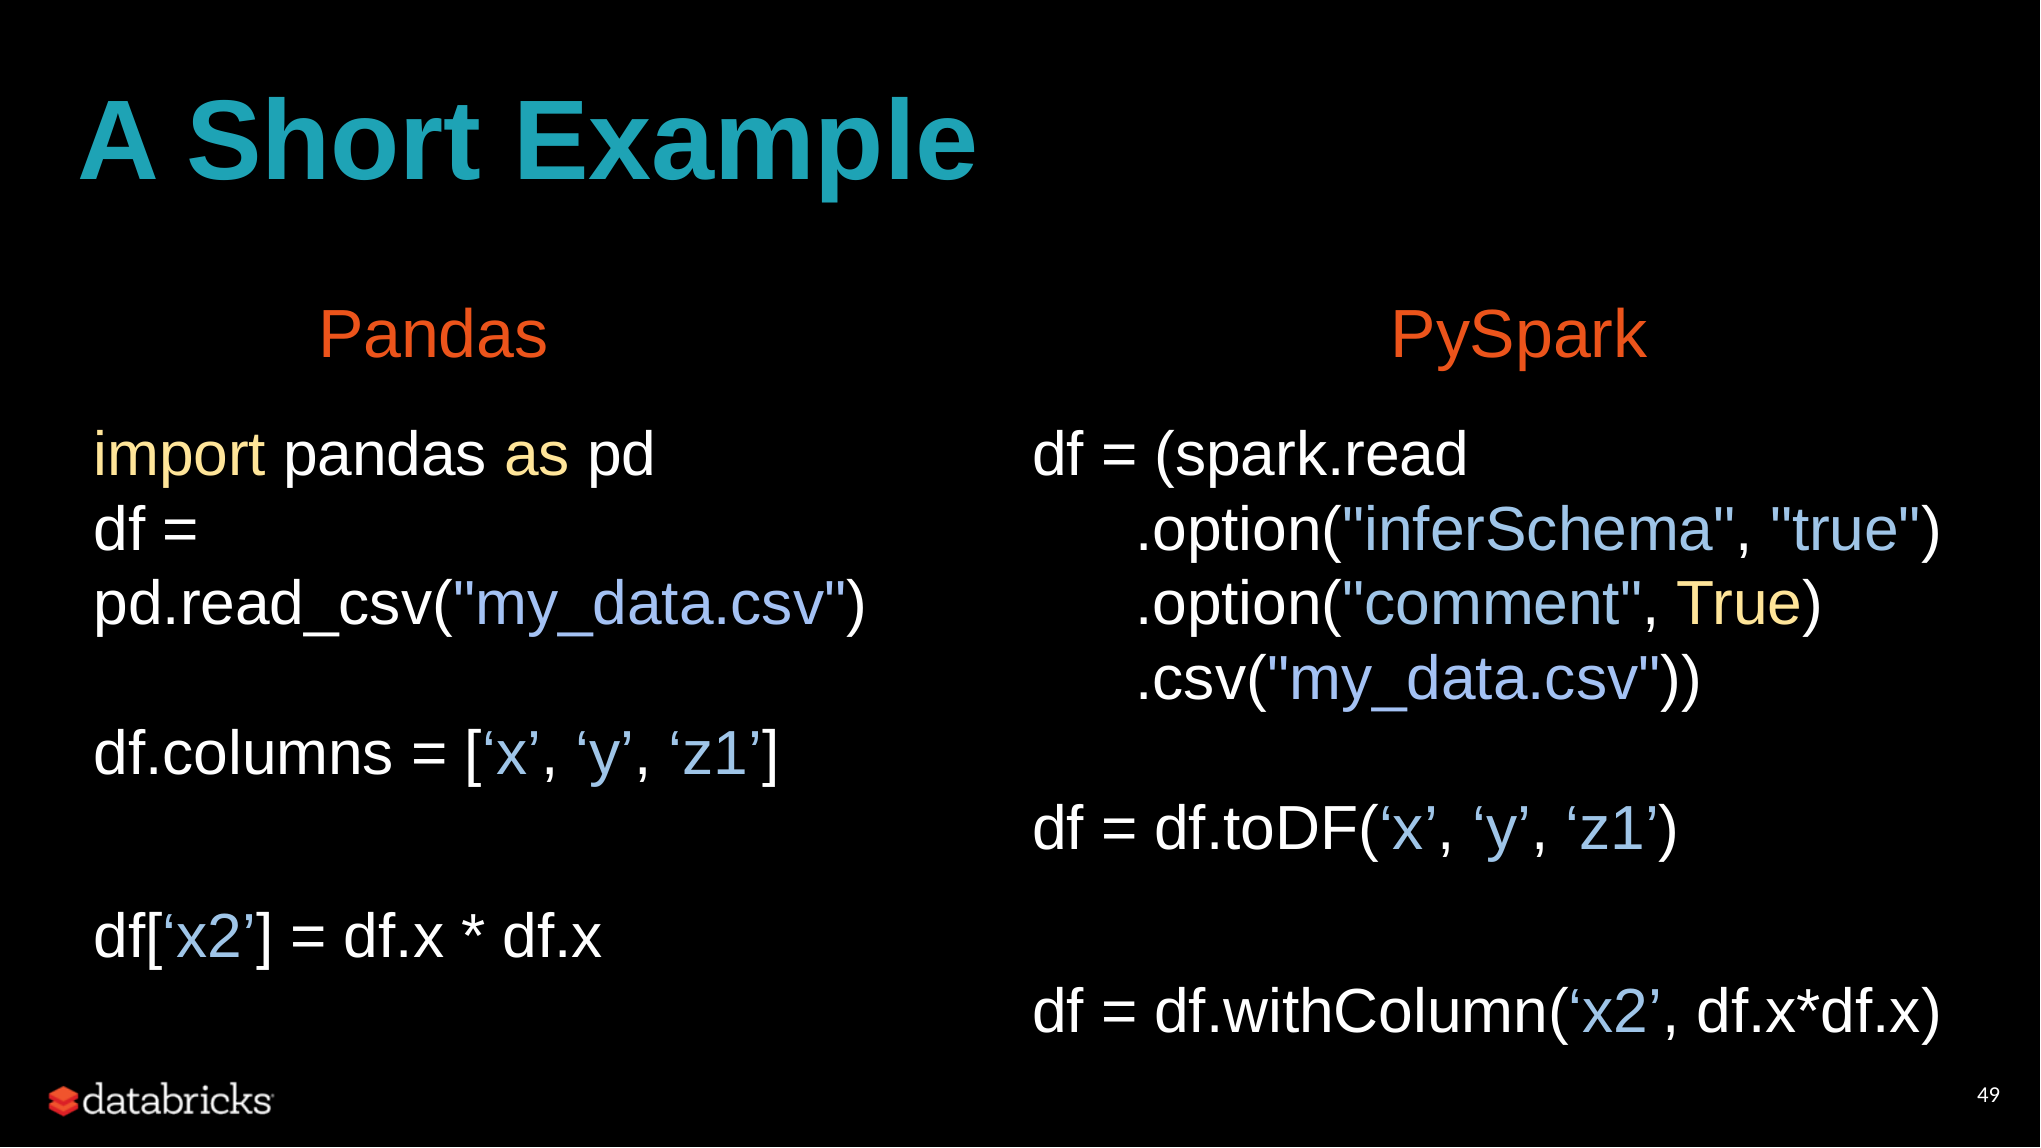

# A Short Example
Pandas
PySpark
import pandas as pd
df = pd.read_csv("my_data.csv")

df.columns = [‘x’, ‘y’, ‘z1’]

df[‘x2’] = df.x * df.x

df = (spark.read
      .option("inferSchema", "true")
      .option("comment", True)
      .csv("my_data.csv"))

df = df.toDF(‘x’, ‘y’, ‘z1’)

df = df.withColumn(‘x2’, df.x*df.x)
49